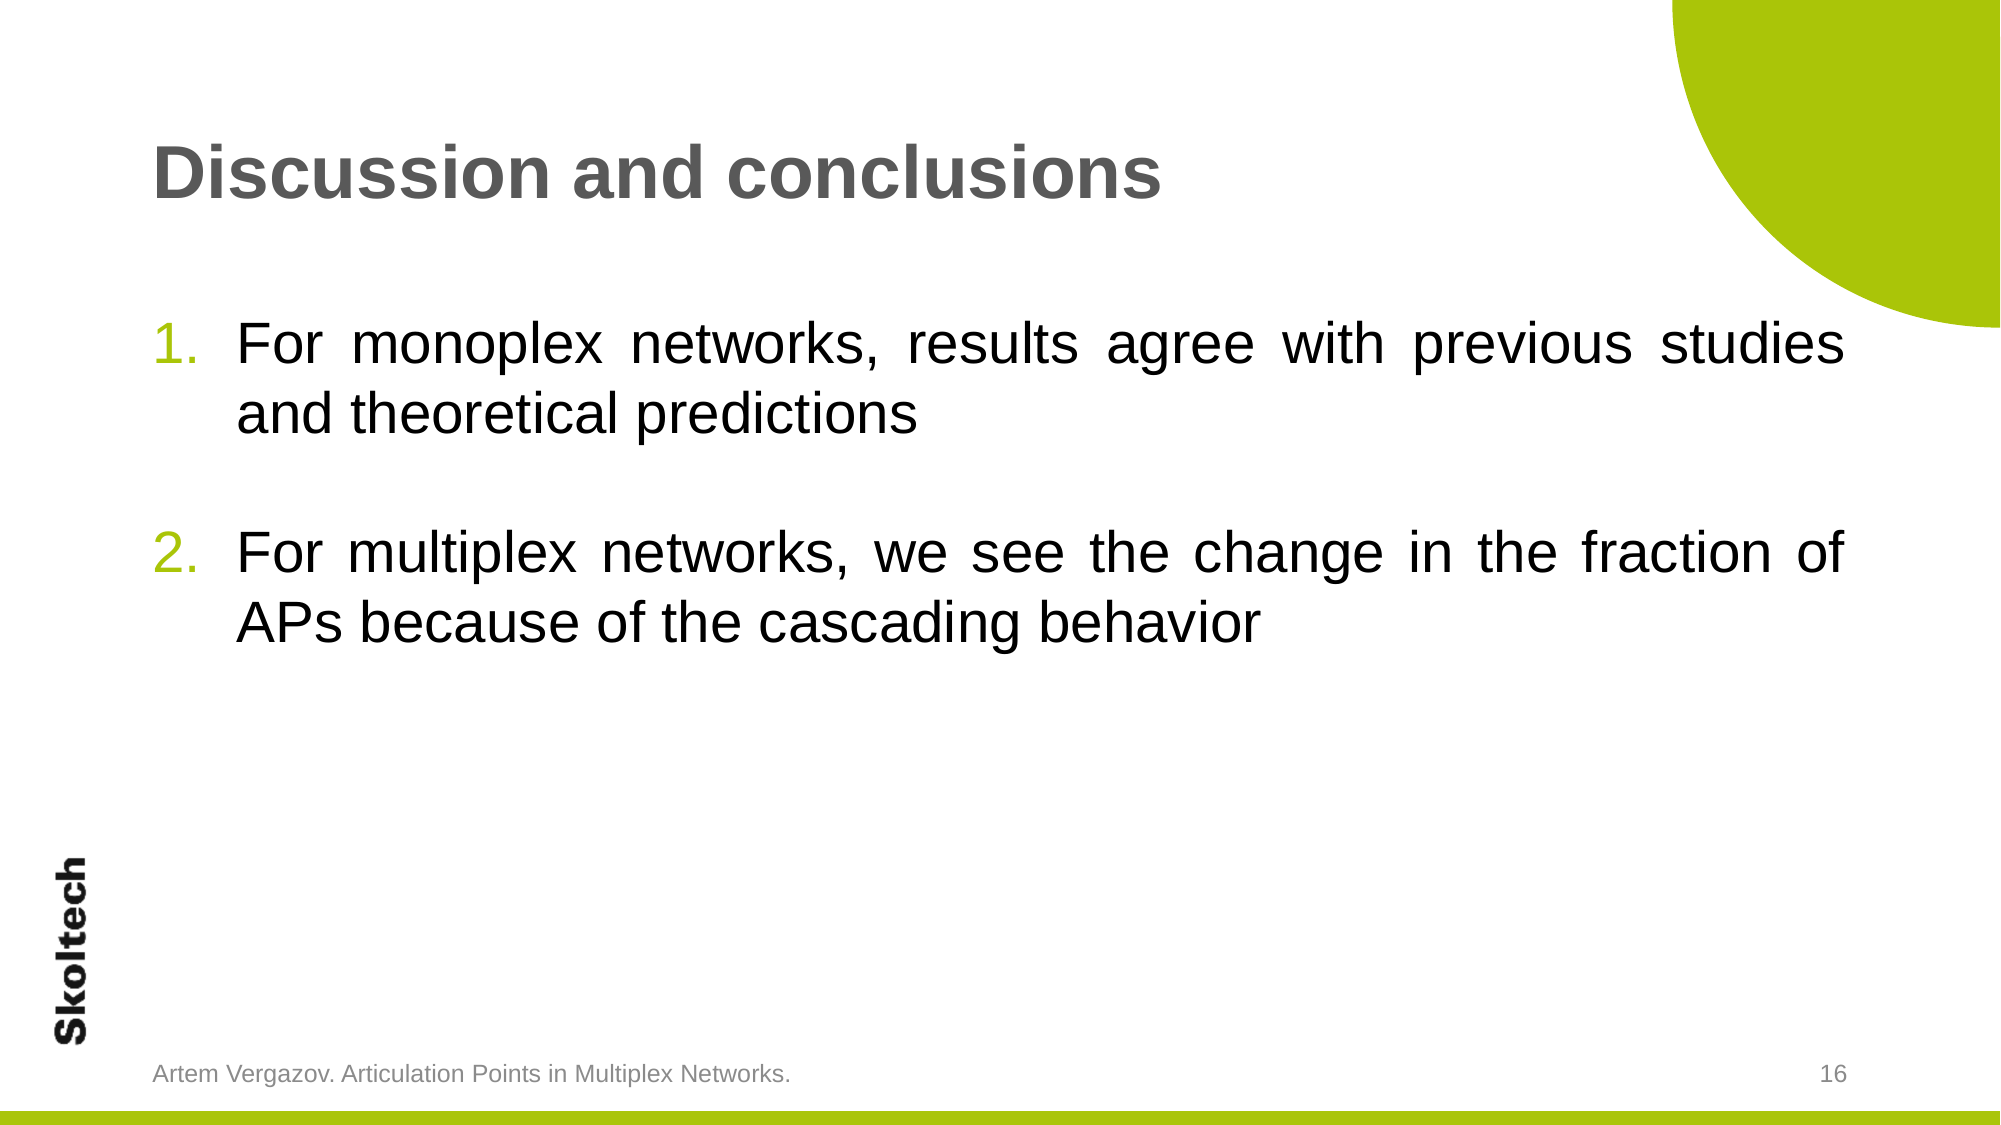

# Discussion and conclusions
For monoplex networks, results agree with previous studies and theoretical predictions

For multiplex networks, we see the change in the fraction of APs because of the cascading behavior

Artem Vergazov. Articulation Points in Multiplex Networks.
16